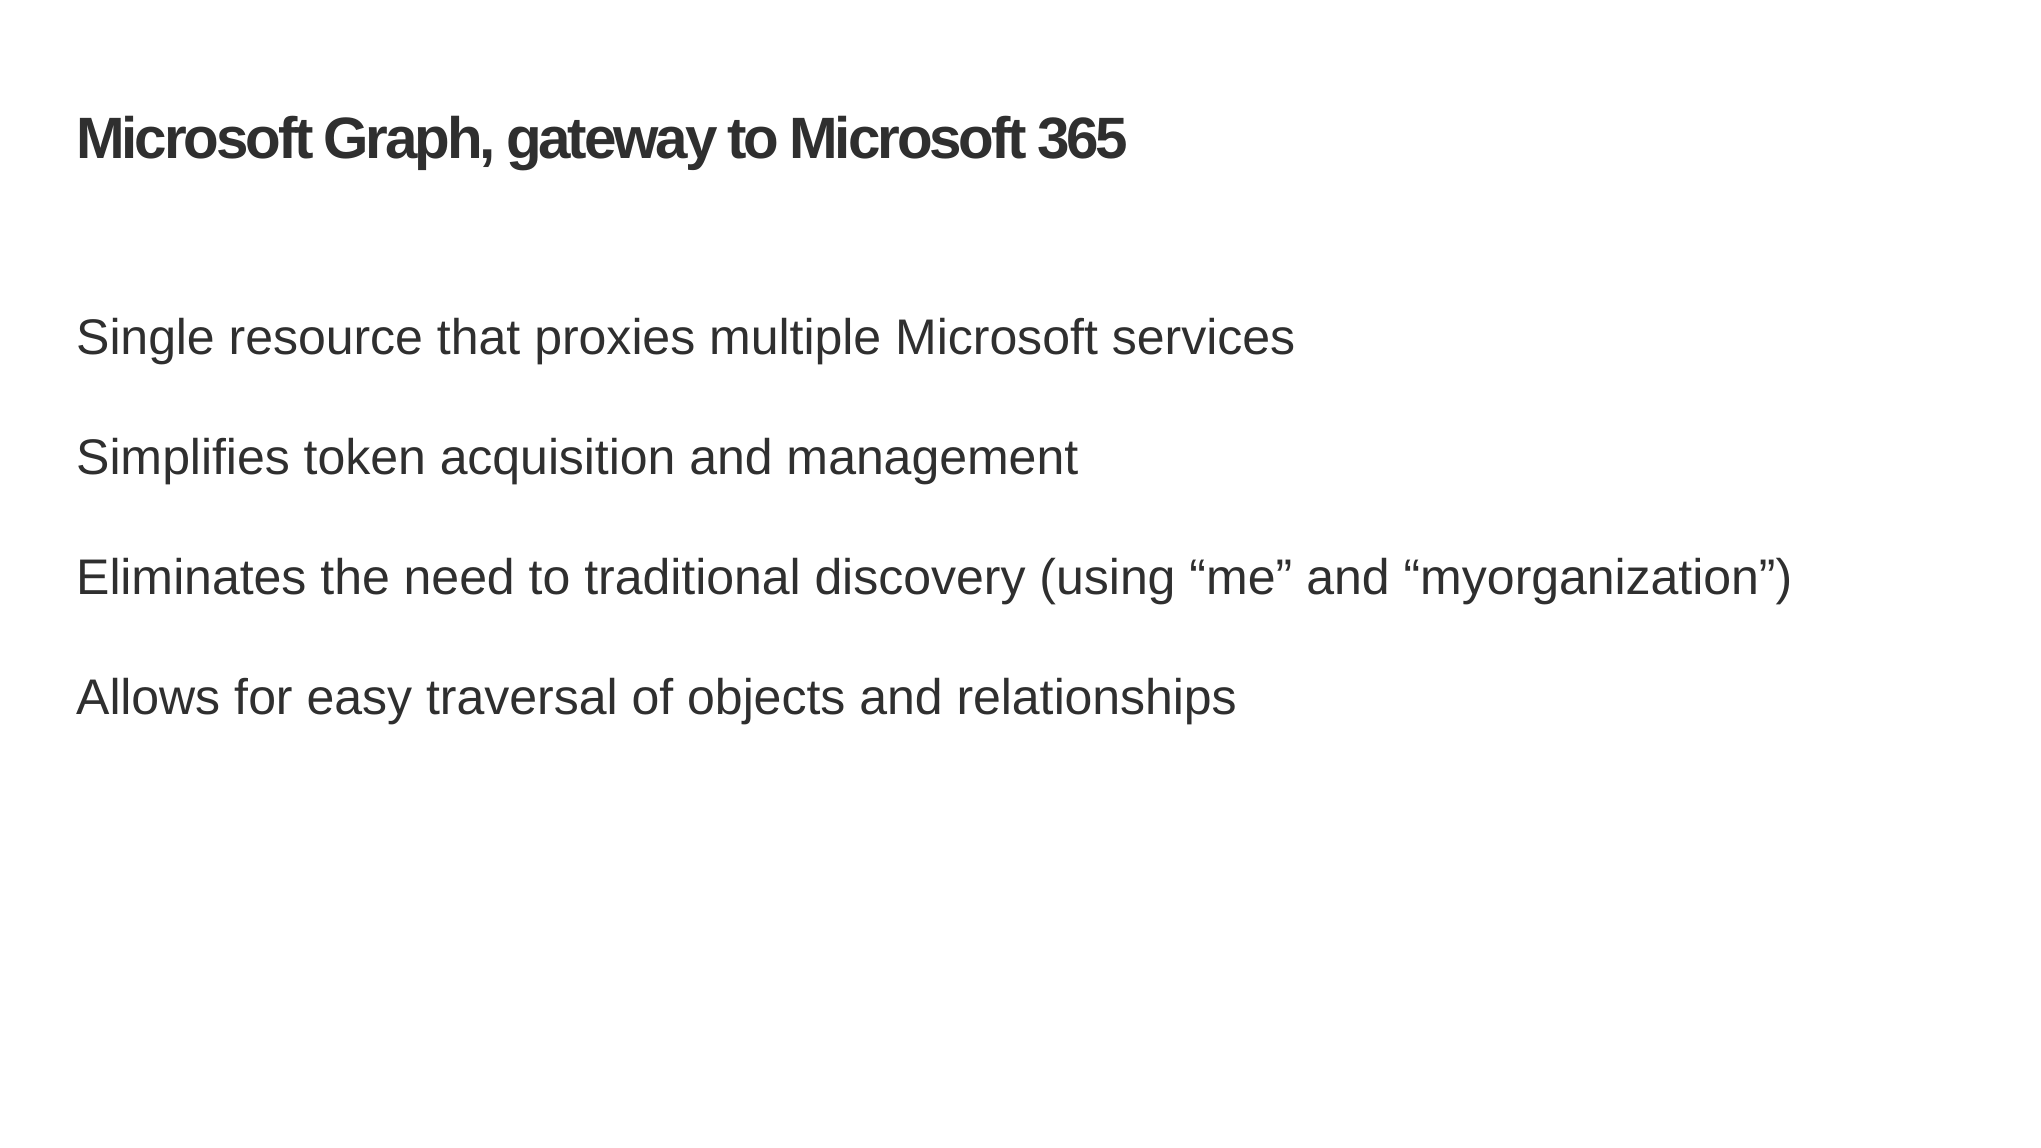

# Microsoft Graph, gateway to Microsoft 365
Single resource that proxies multiple Microsoft services

Simplifies token acquisition and management

Eliminates the need to traditional discovery (using “me” and “myorganization”)

Allows for easy traversal of objects and relationships